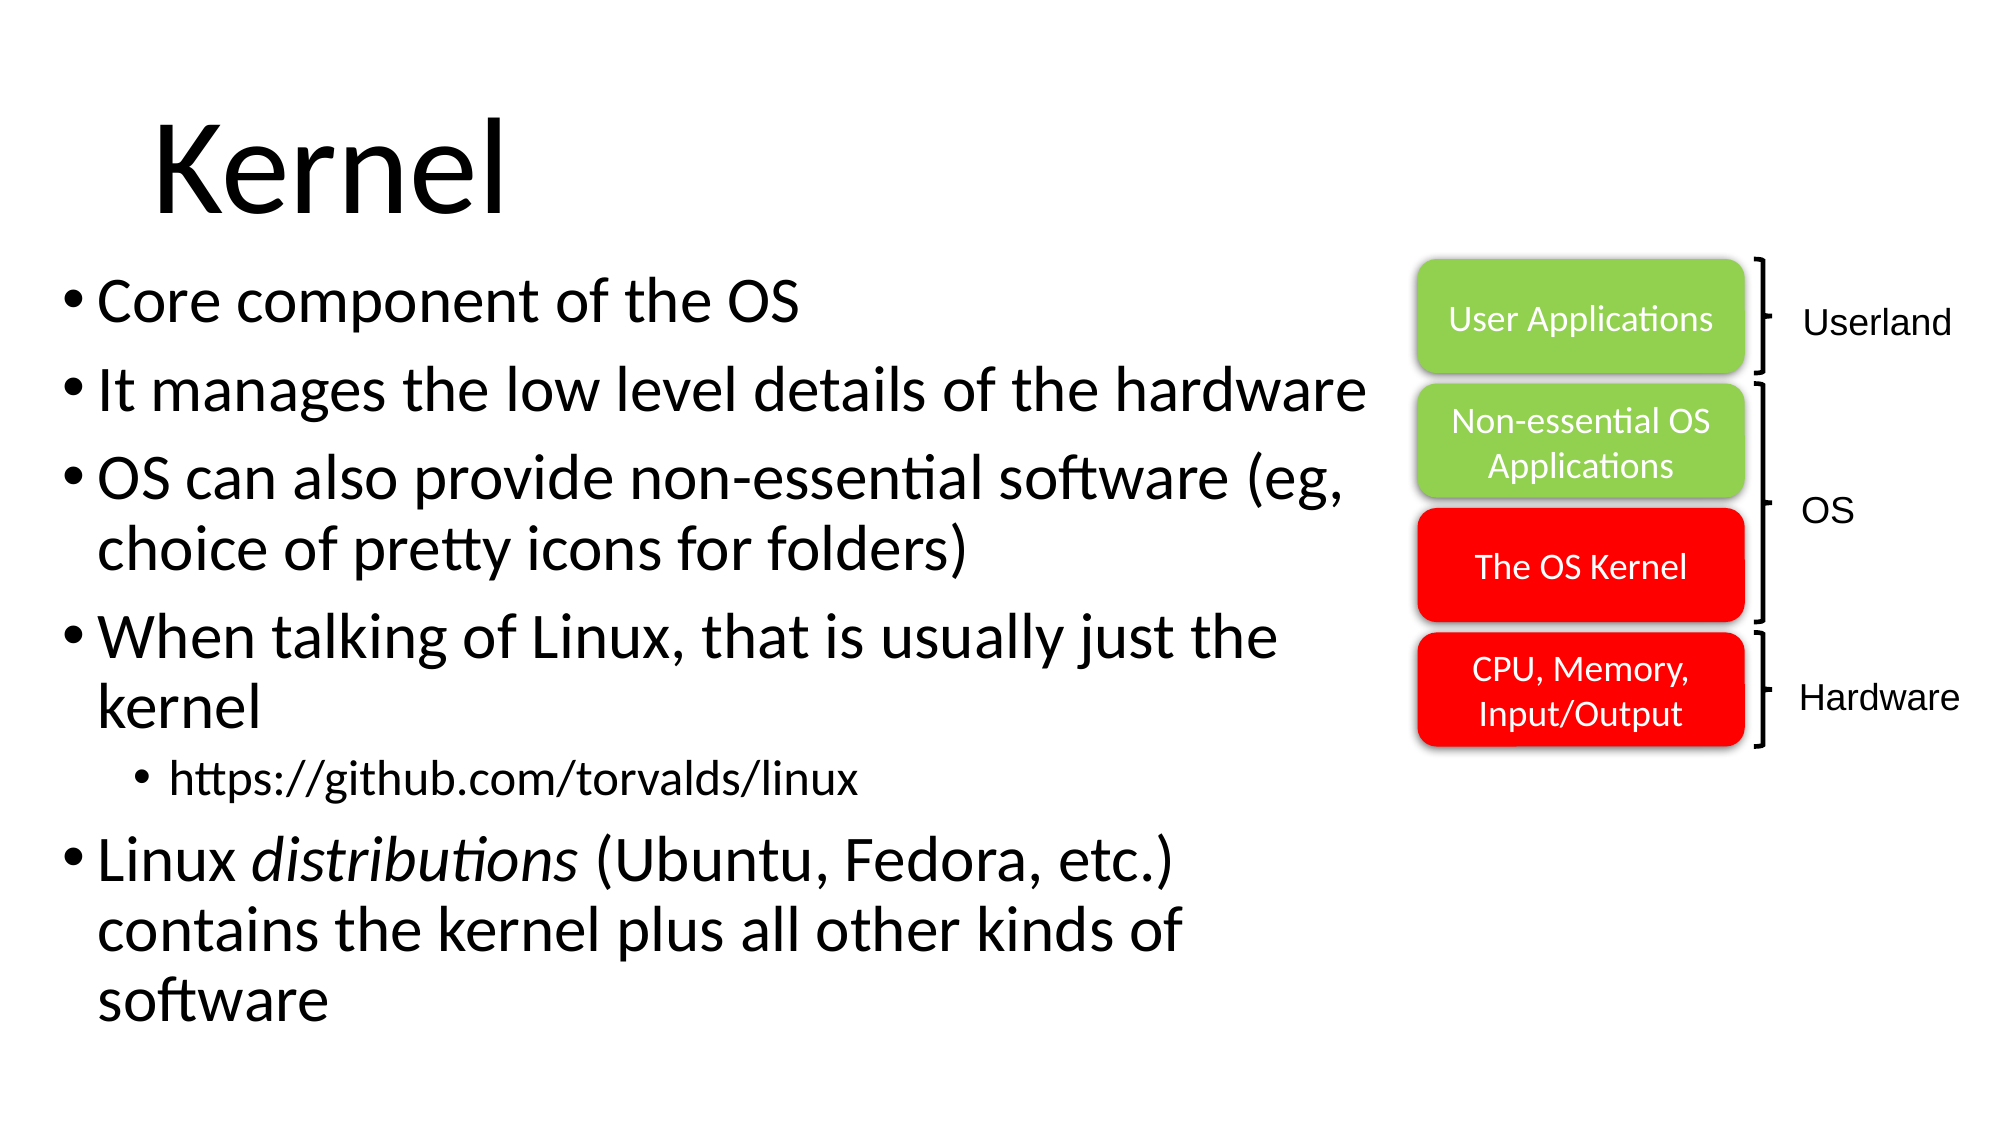

# Kernel
Core component of the OS
It manages the low level details of the hardware
OS can also provide non-essential software (eg, choice of pretty icons for folders)
When talking of Linux, that is usually just the kernel
https://github.com/torvalds/linux
Linux distributions (Ubuntu, Fedora, etc.) contains the kernel plus all other kinds of software
User Applications

 Userland
Non-essential OS Applications

 OS
The OS Kernel
CPU, Memory, Input/Output

 Hardware